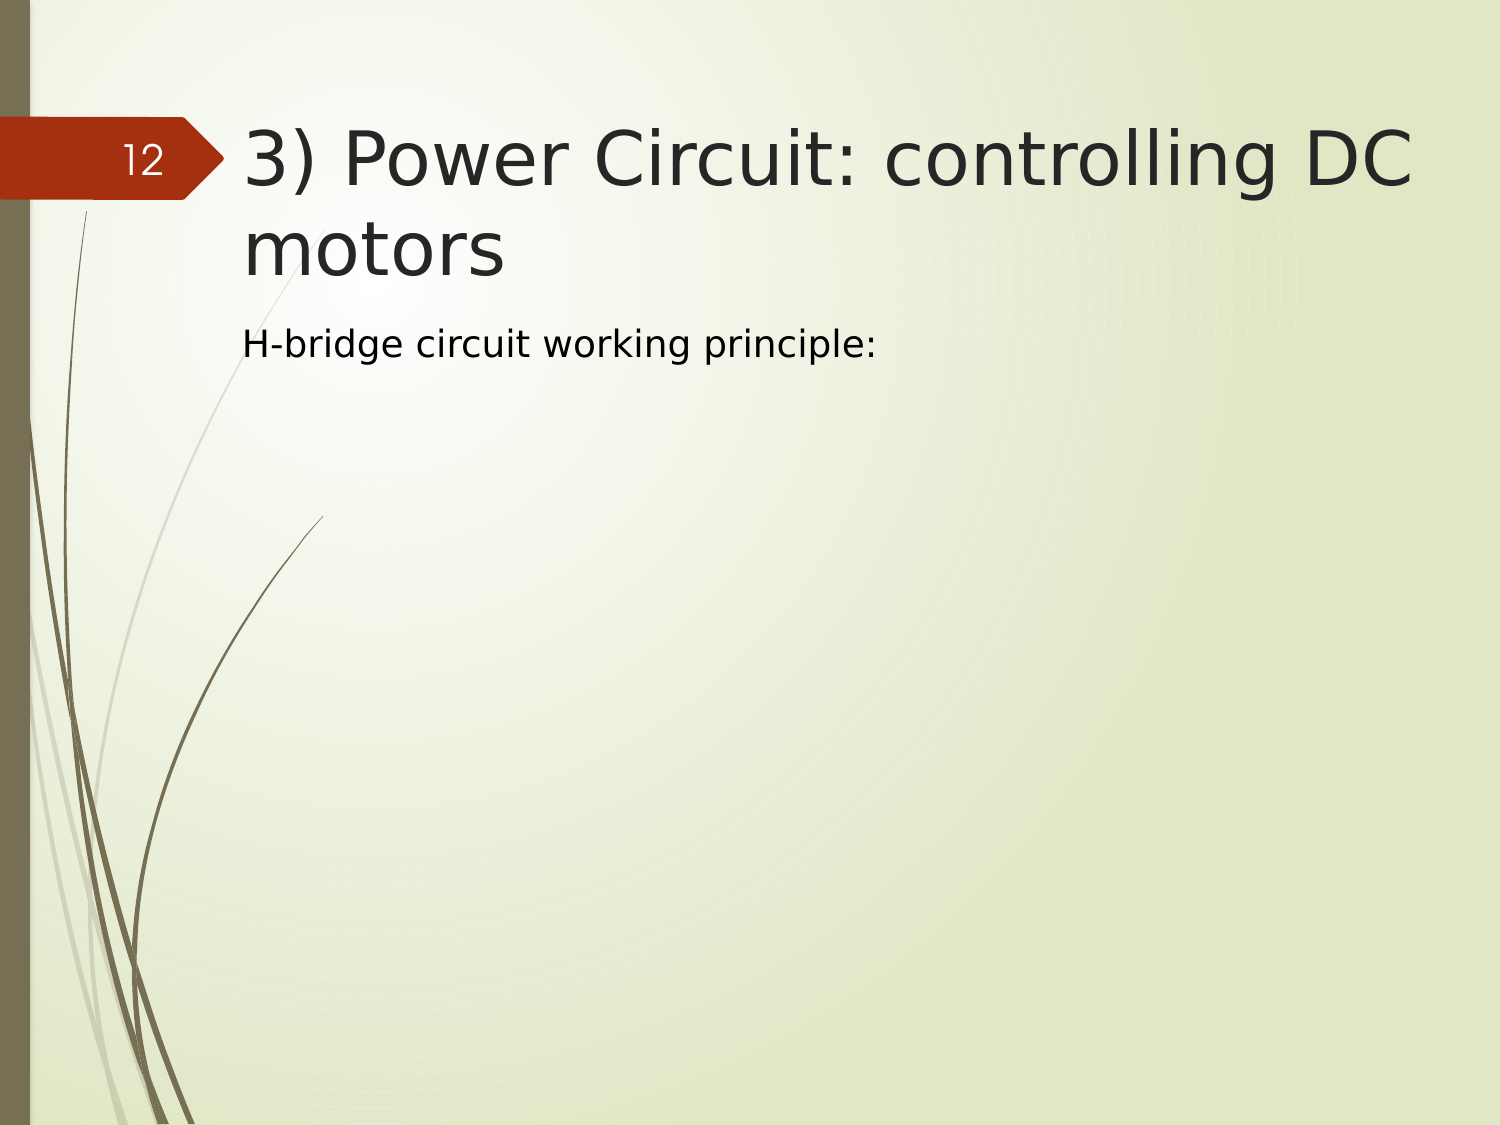

# 3) Power Circuit: controlling DC motors
12
H-bridge circuit working principle: